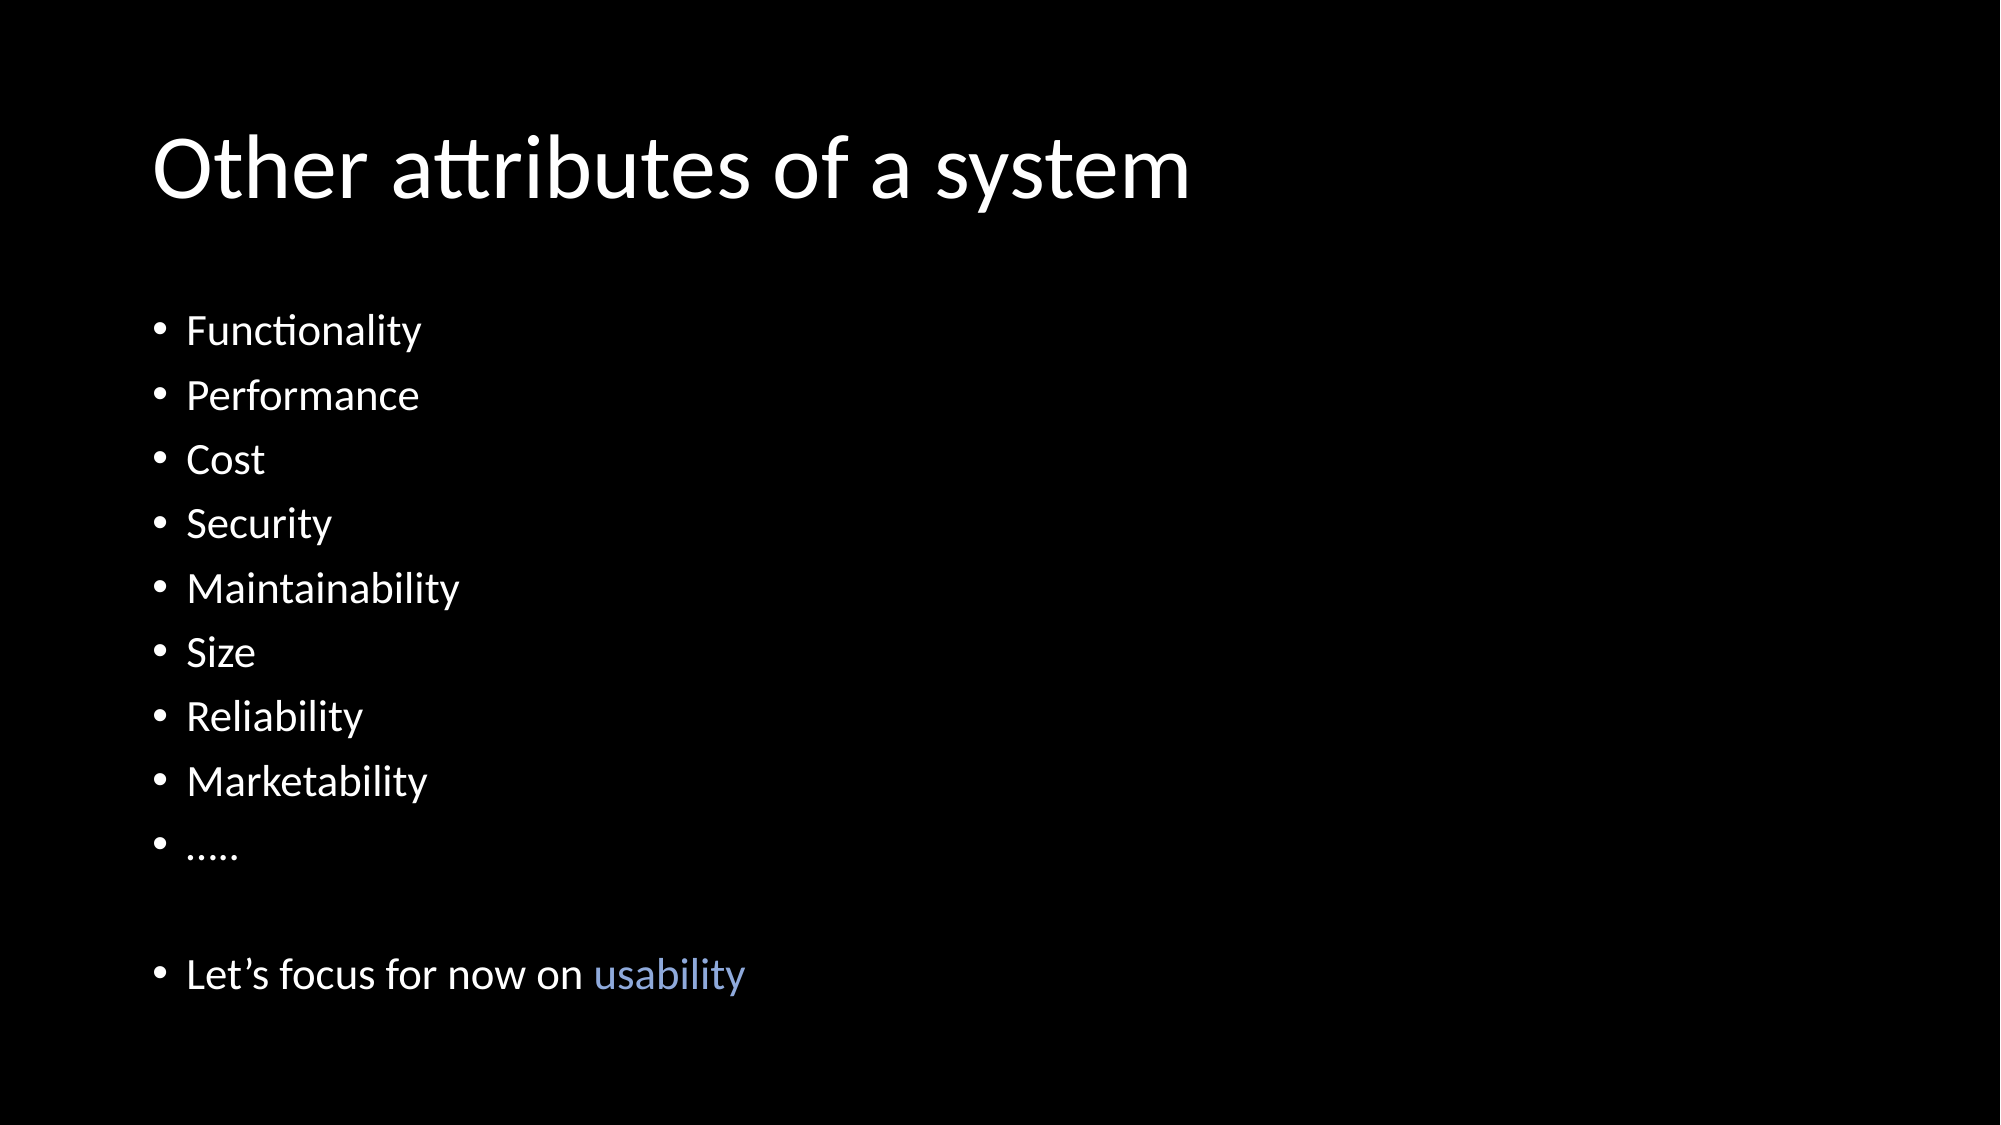

# Other attributes of a system
Functionality
Performance
Cost
Security
Maintainability
Size
Reliability
Marketability
…..

Let’s focus for now on usability